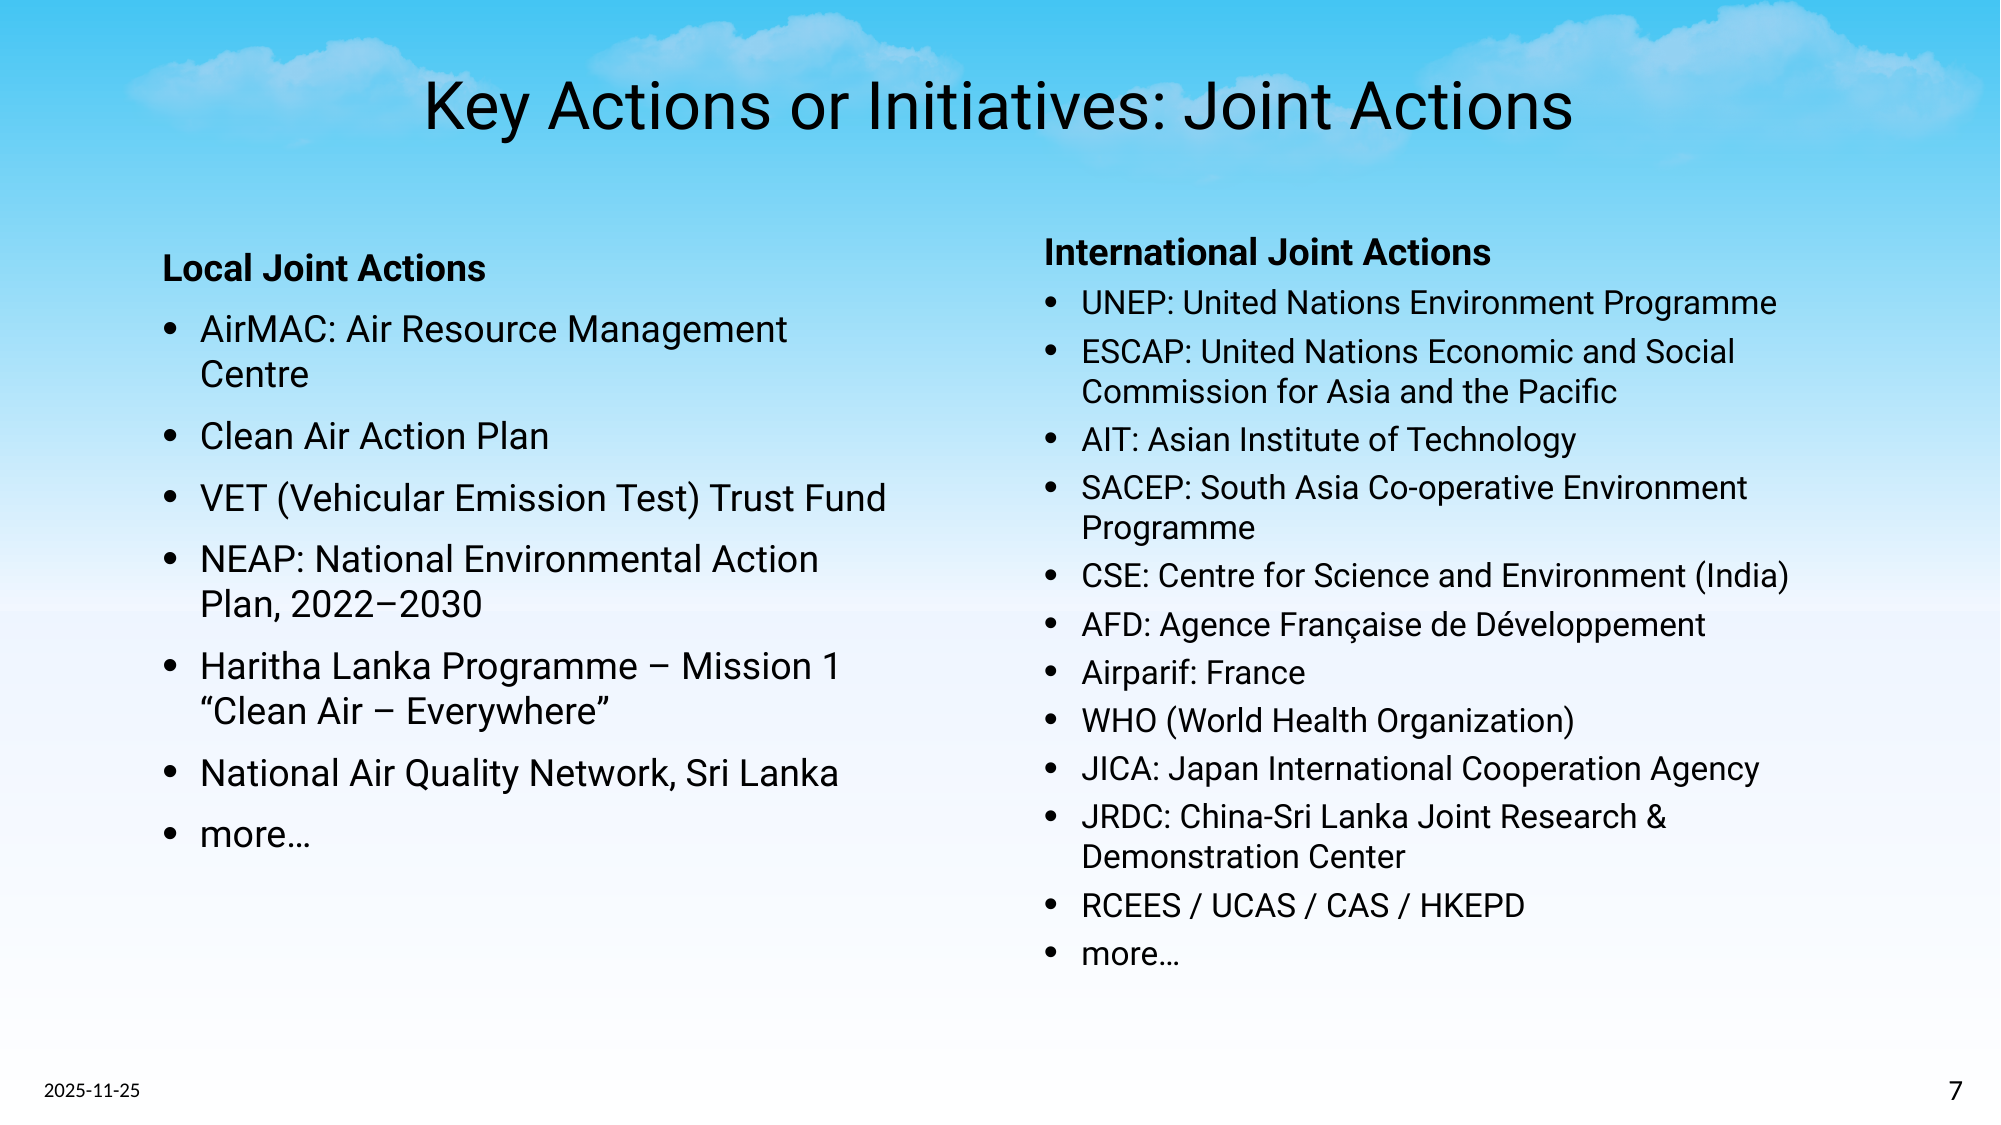

# Key Actions or Initiatives: Joint Actions

International Joint Actions
UNEP: United Nations Environment Programme
ESCAP: United Nations Economic and Social Commission for Asia and the Pacific
AIT: Asian Institute of Technology
SACEP: South Asia Co-operative Environment Programme
CSE: Centre for Science and Environment (India)
AFD: Agence Française de Développement
Airparif: France
WHO (World Health Organization)
JICA: Japan International Cooperation Agency
JRDC: China-Sri Lanka Joint Research & Demonstration Center
RCEES / UCAS / CAS / HKEPD
more…
Local Joint Actions
AirMAC: Air Resource Management Centre
Clean Air Action Plan
VET (Vehicular Emission Test) Trust Fund
NEAP: National Environmental Action Plan, 2022–2030
Haritha Lanka Programme – Mission 1 “Clean Air – Everywhere”
National Air Quality Network, Sri Lanka
more…